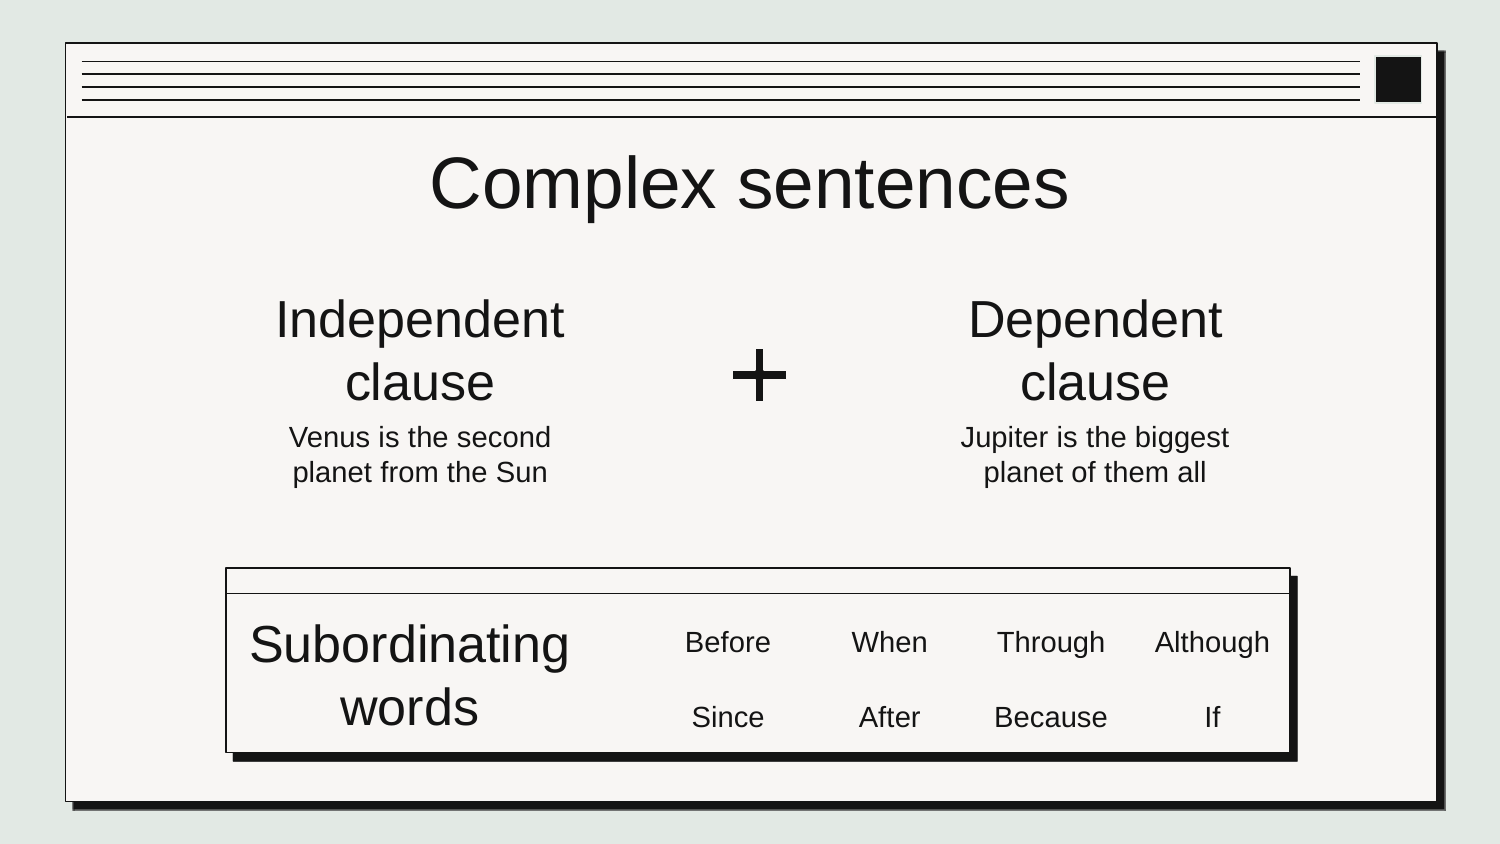

# Complex sentences
Independent clause
Dependent clause

Venus is the second planet from the Sun
Jupiter is the biggest planet of them all

Subordinating words
Before
When
Through
Although
Since
After
Because
If